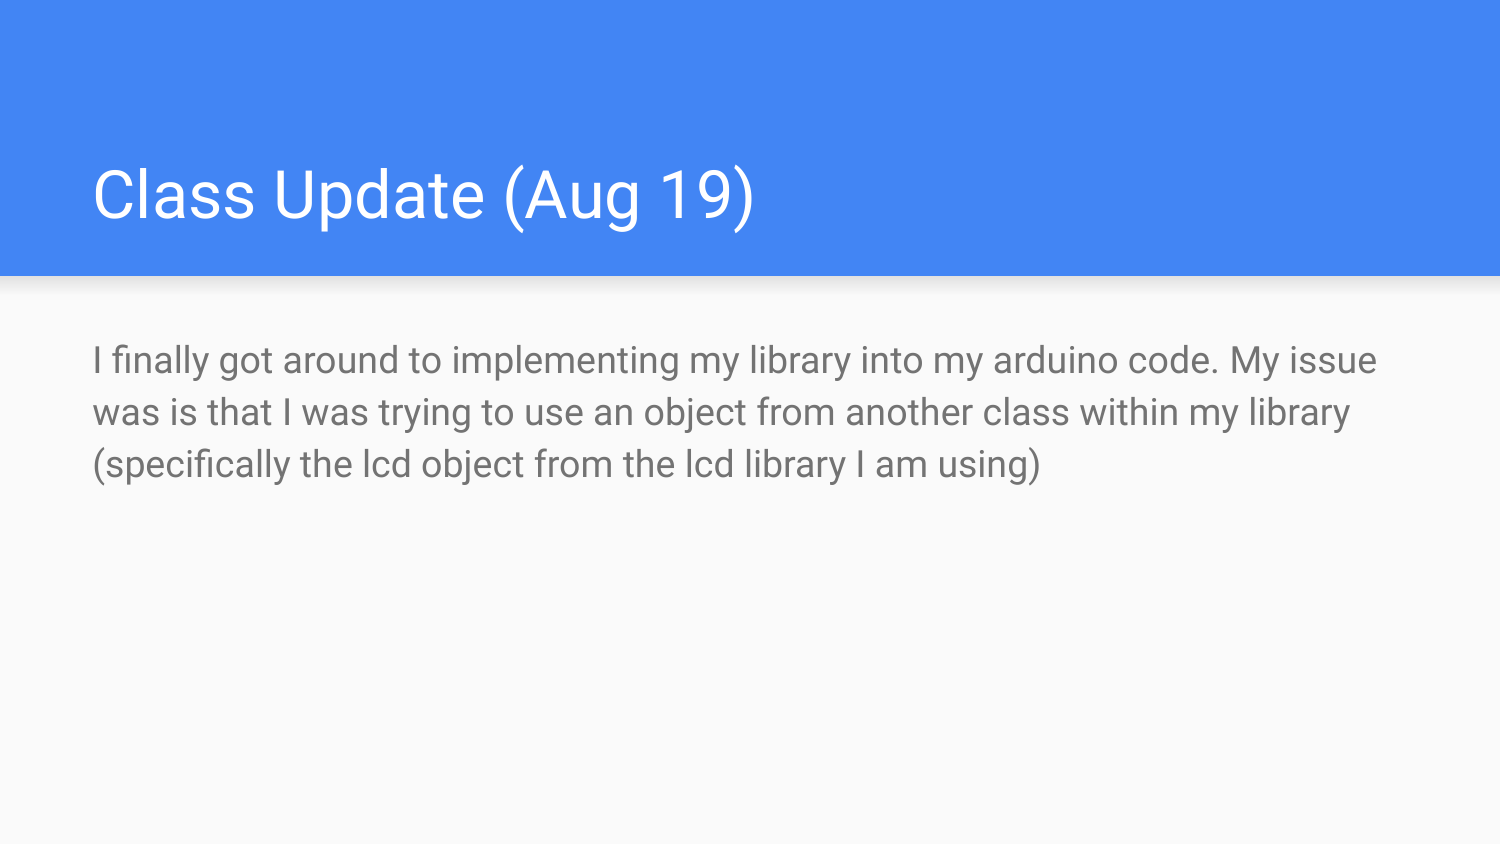

# Class Update (Aug 19)
I finally got around to implementing my library into my arduino code. My issue was is that I was trying to use an object from another class within my library (specifically the lcd object from the lcd library I am using)